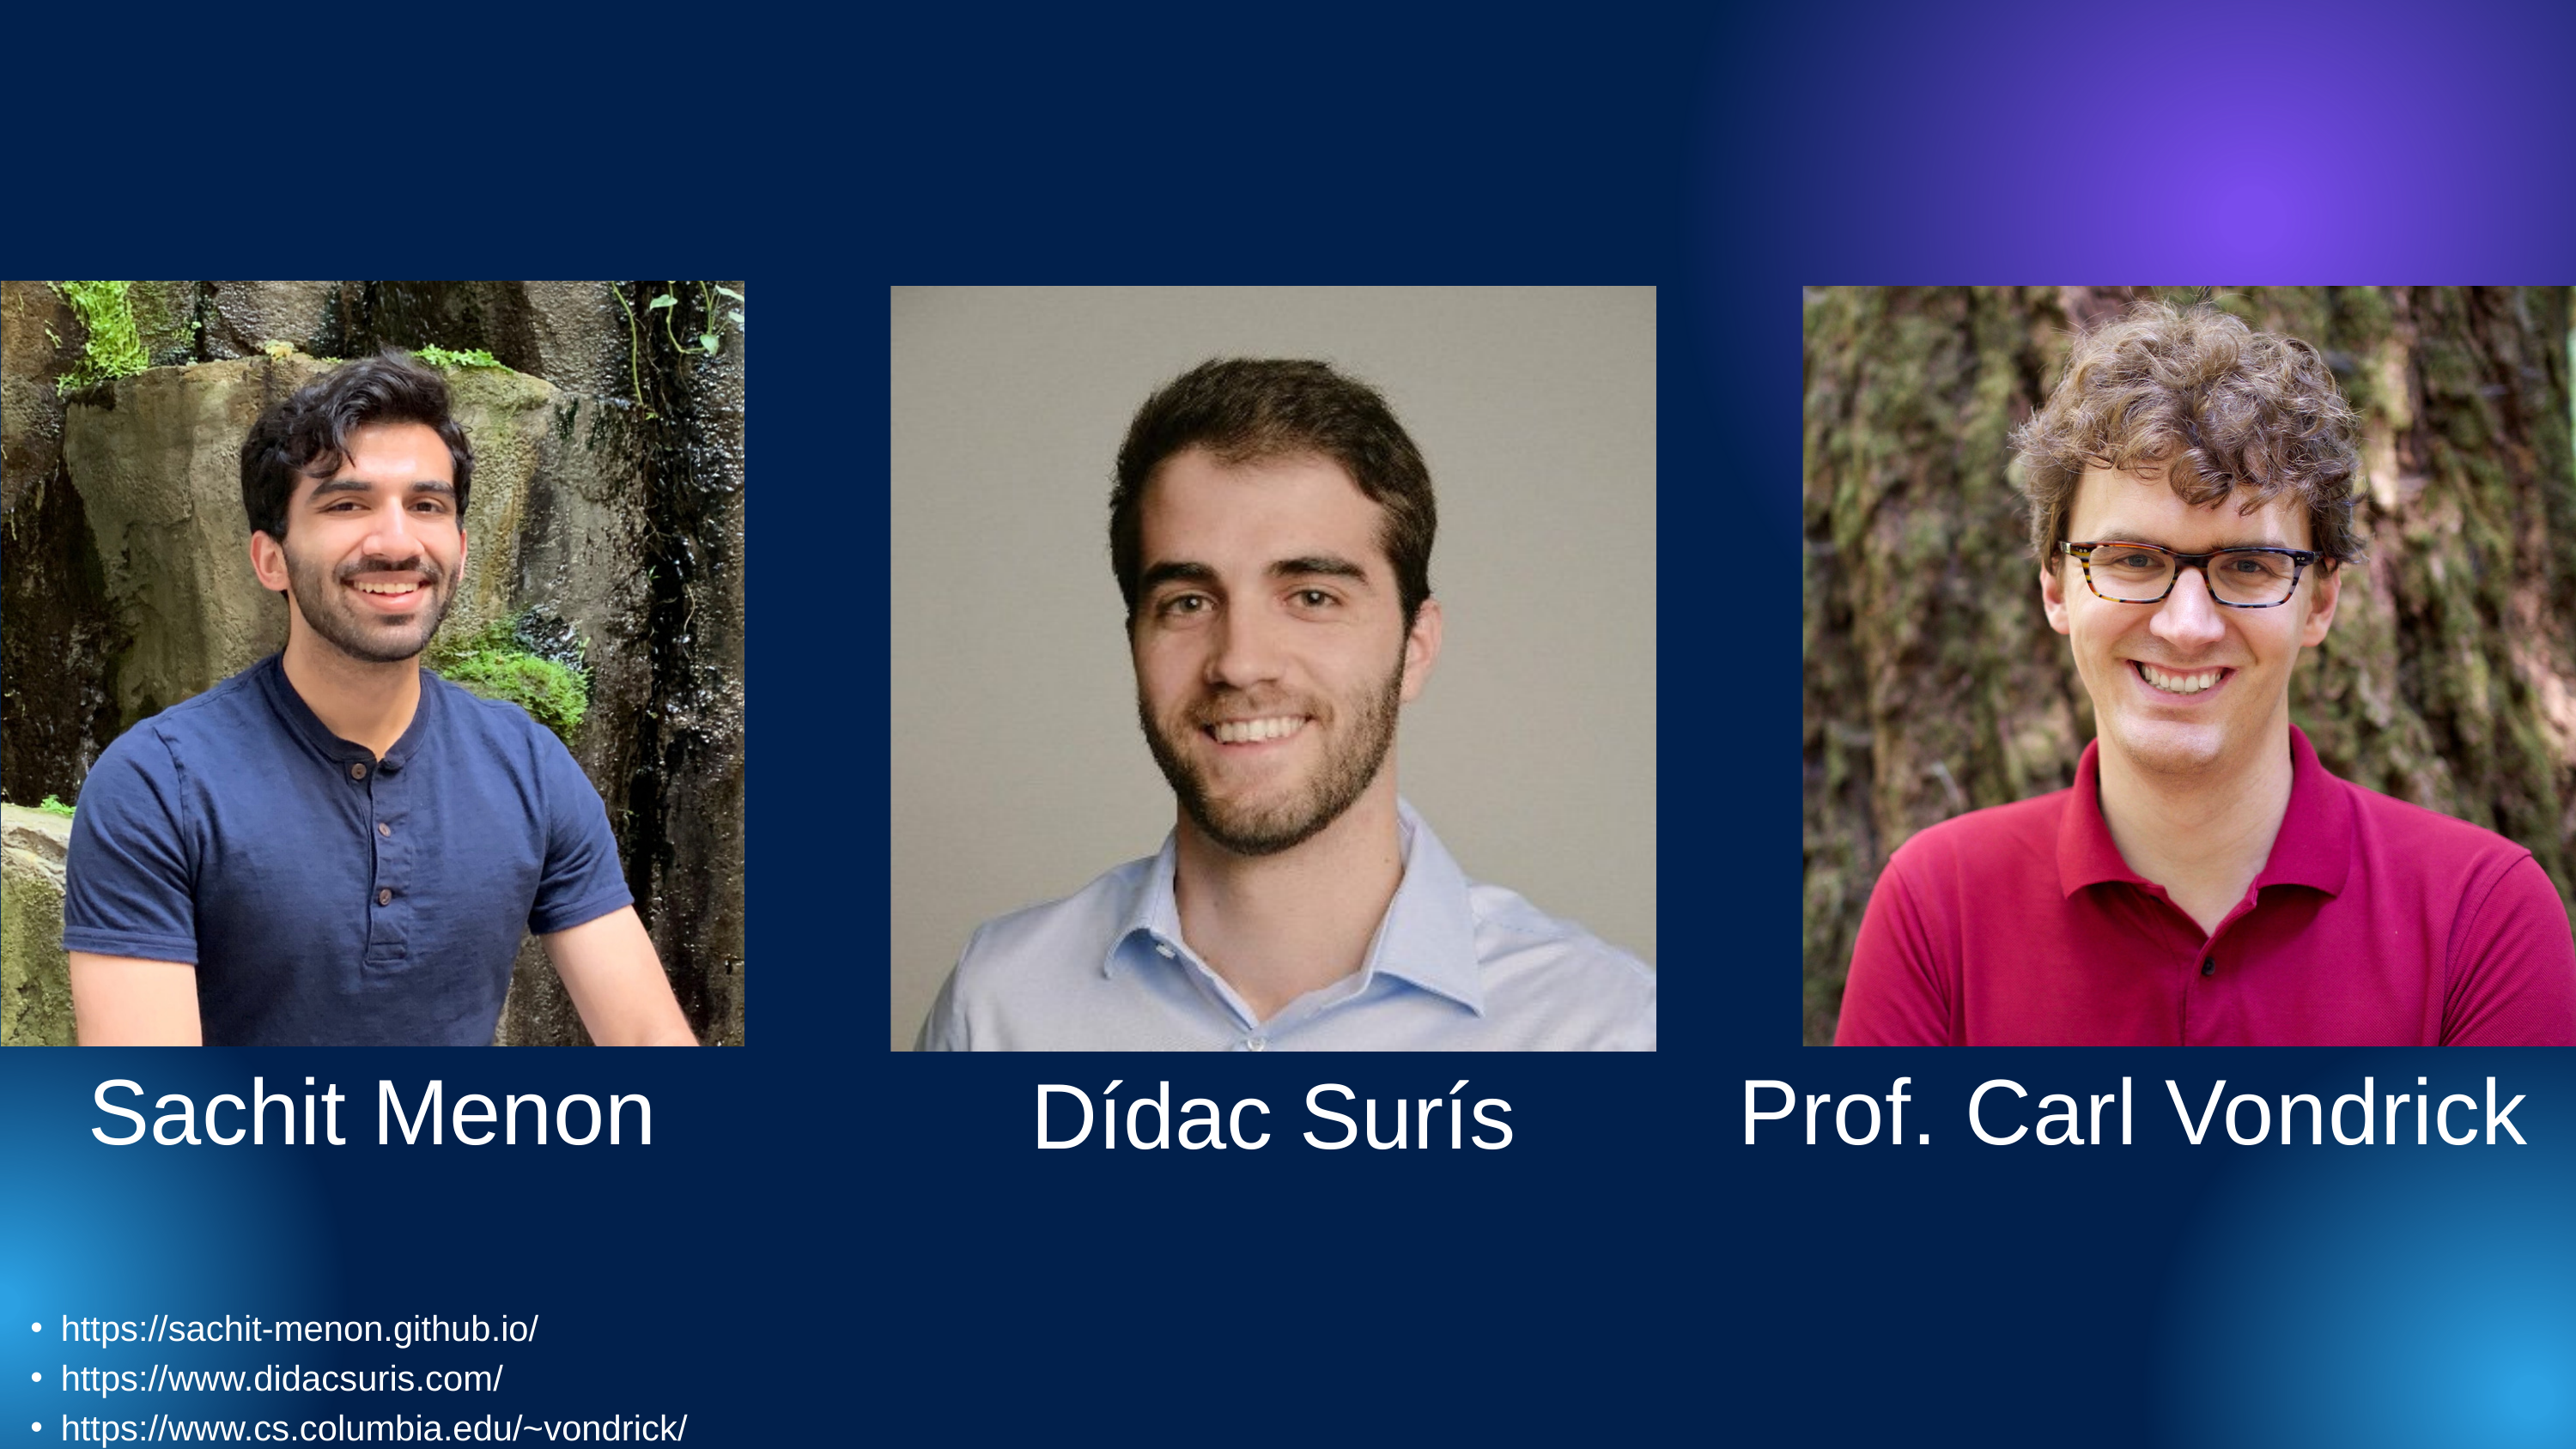

Sachit Menon
Prof. Carl Vondrick
Dídac Surís
https://sachit-menon.github.io/
https://www.didacsuris.com/
https://www.cs.columbia.edu/~vondrick/